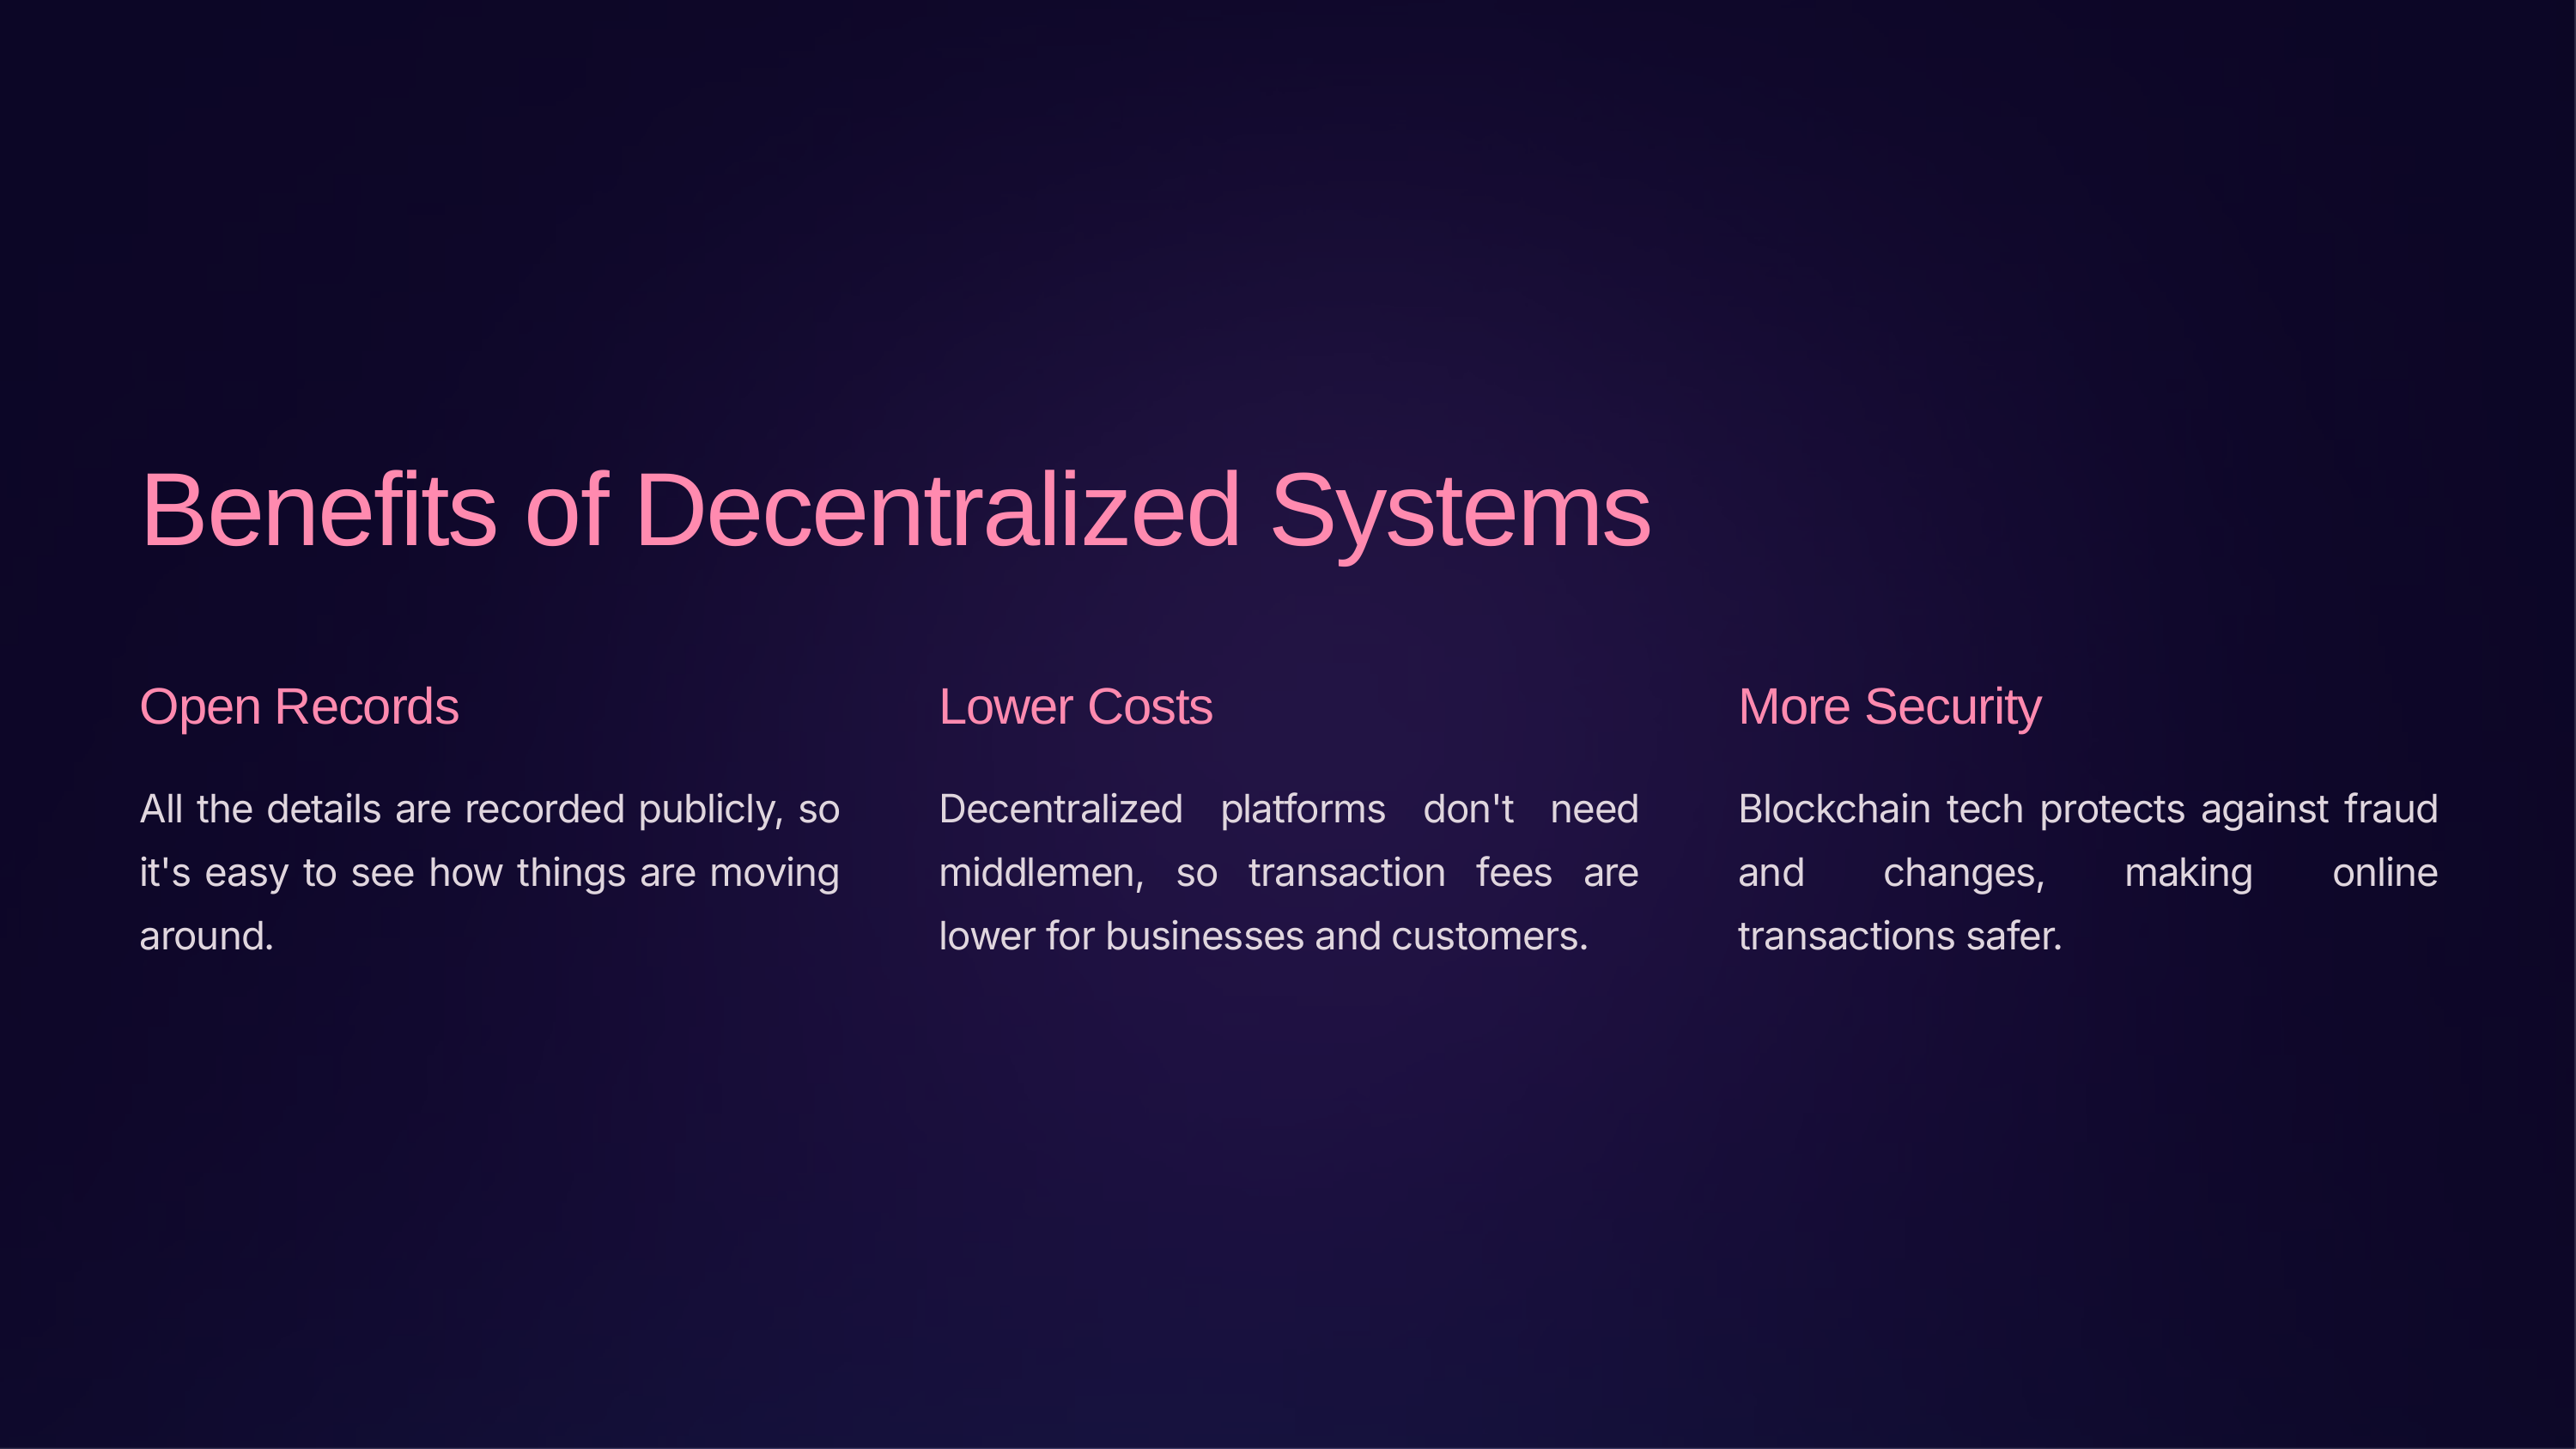

Benefits of Decentralized Systems
Open Records
Lower Costs
More Security
All the details are recorded publicly, so it's easy to see how things are moving around.
Decentralized platforms don't need middlemen, so transaction fees are lower for businesses and customers.
Blockchain tech protects against fraud and changes, making online transactions safer.